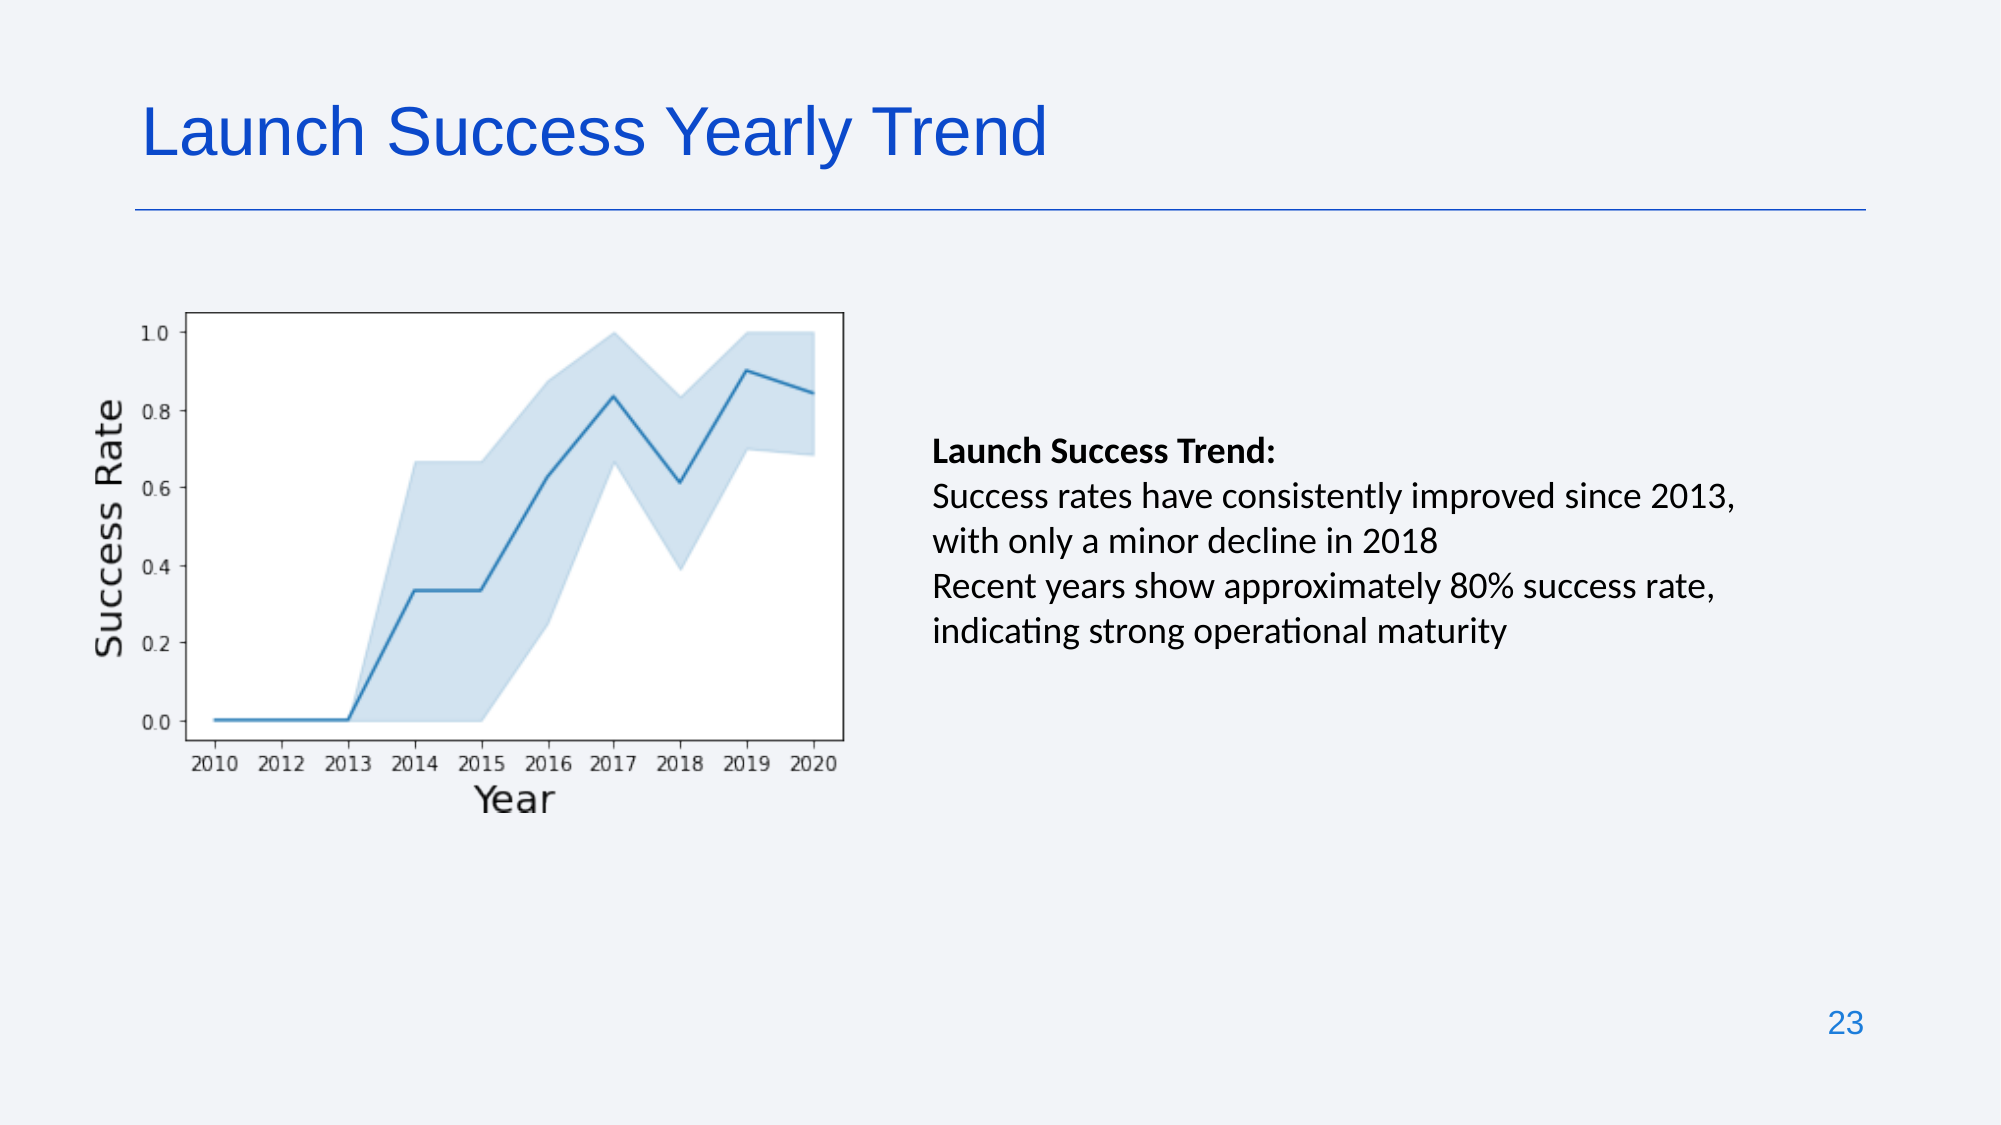

Launch Success Yearly Trend

Launch Success Trend:
Success rates have consistently improved since 2013, with only a minor decline in 2018
Recent years show approximately 80% success rate, indicating strong operational maturity

23